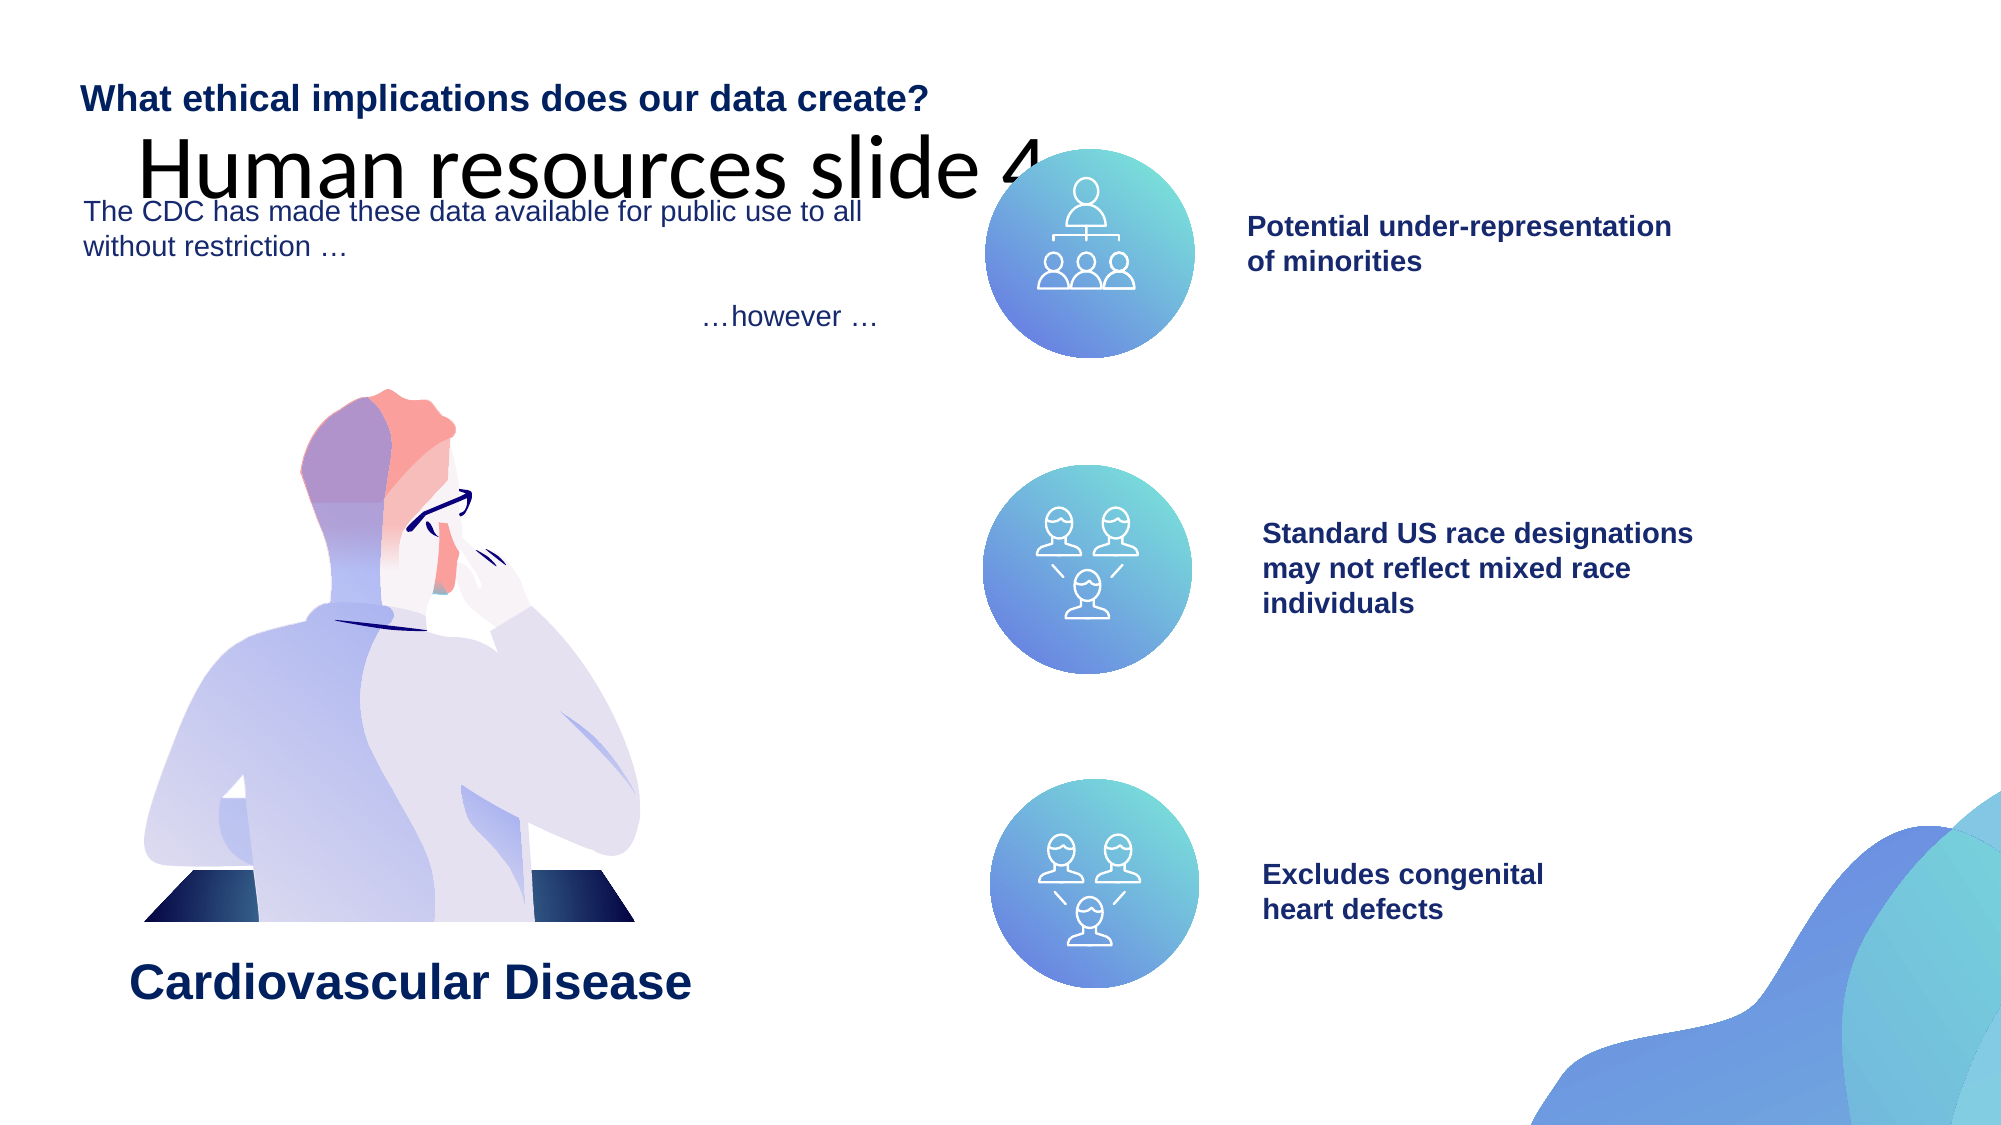

What ethical implications does our data create?
# Human resources slide 4

The CDC has made these data available for public use to all without restriction …

                                                                           …however …
Potential under-representation of minorities

Standard US race designations may not reflect mixed race individuals

Excludes congenital heart defects
Cardiovascular Disease